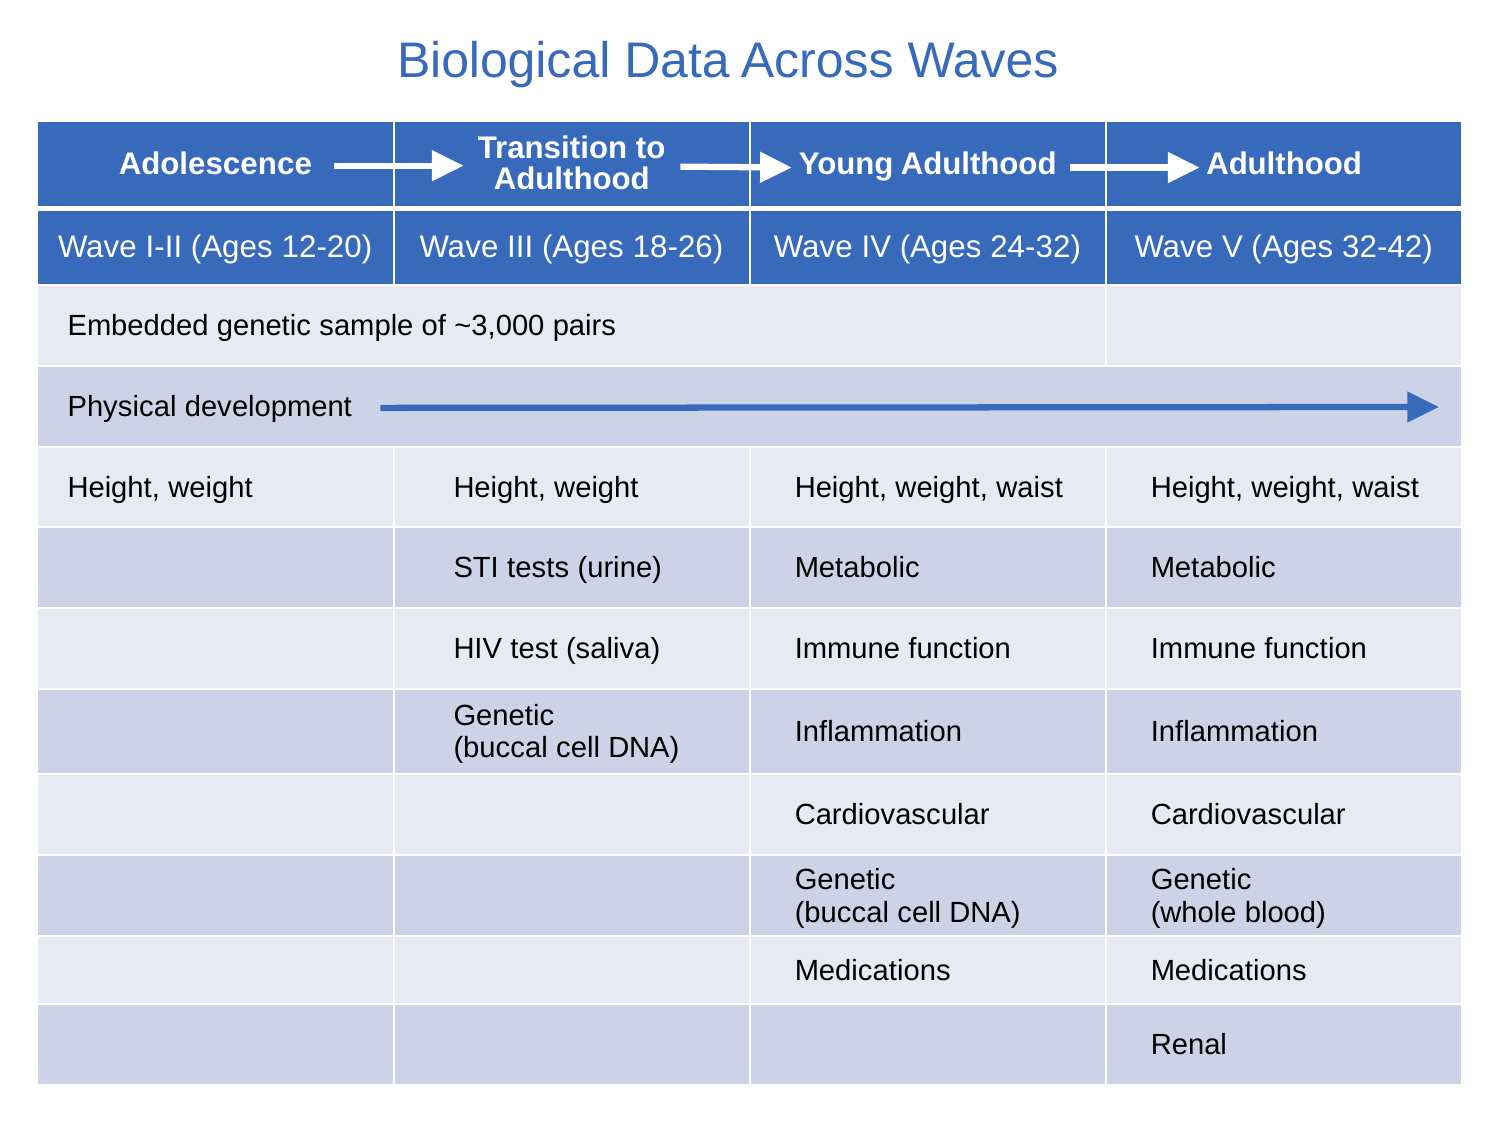

Biological Data Across Waves
| Adolescence | Transition to Adulthood | Young Adulthood | Adulthood |
| --- | --- | --- | --- |
| Wave I-II (Ages 12-20) | Wave III (Ages 18-26) | Wave IV (Ages 24-32) | Wave V (Ages 32-42) |
| Embedded genetic sample of ~3,000 pairs |  |  |  |
| Physical development |  |  |  |
| Height, weight | Height, weight | Height, weight, waist | Height, weight, waist |
|  | STI tests (urine) | Metabolic | Metabolic |
|  | HIV test (saliva) | Immune function | Immune function |
|  | Genetic (buccal cell DNA) | Inflammation | Inflammation |
|  |  | Cardiovascular | Cardiovascular |
|  |  | Genetic (buccal cell DNA) | Genetic (whole blood) |
|  |  | Medications | Medications |
|  |  |  | Renal |